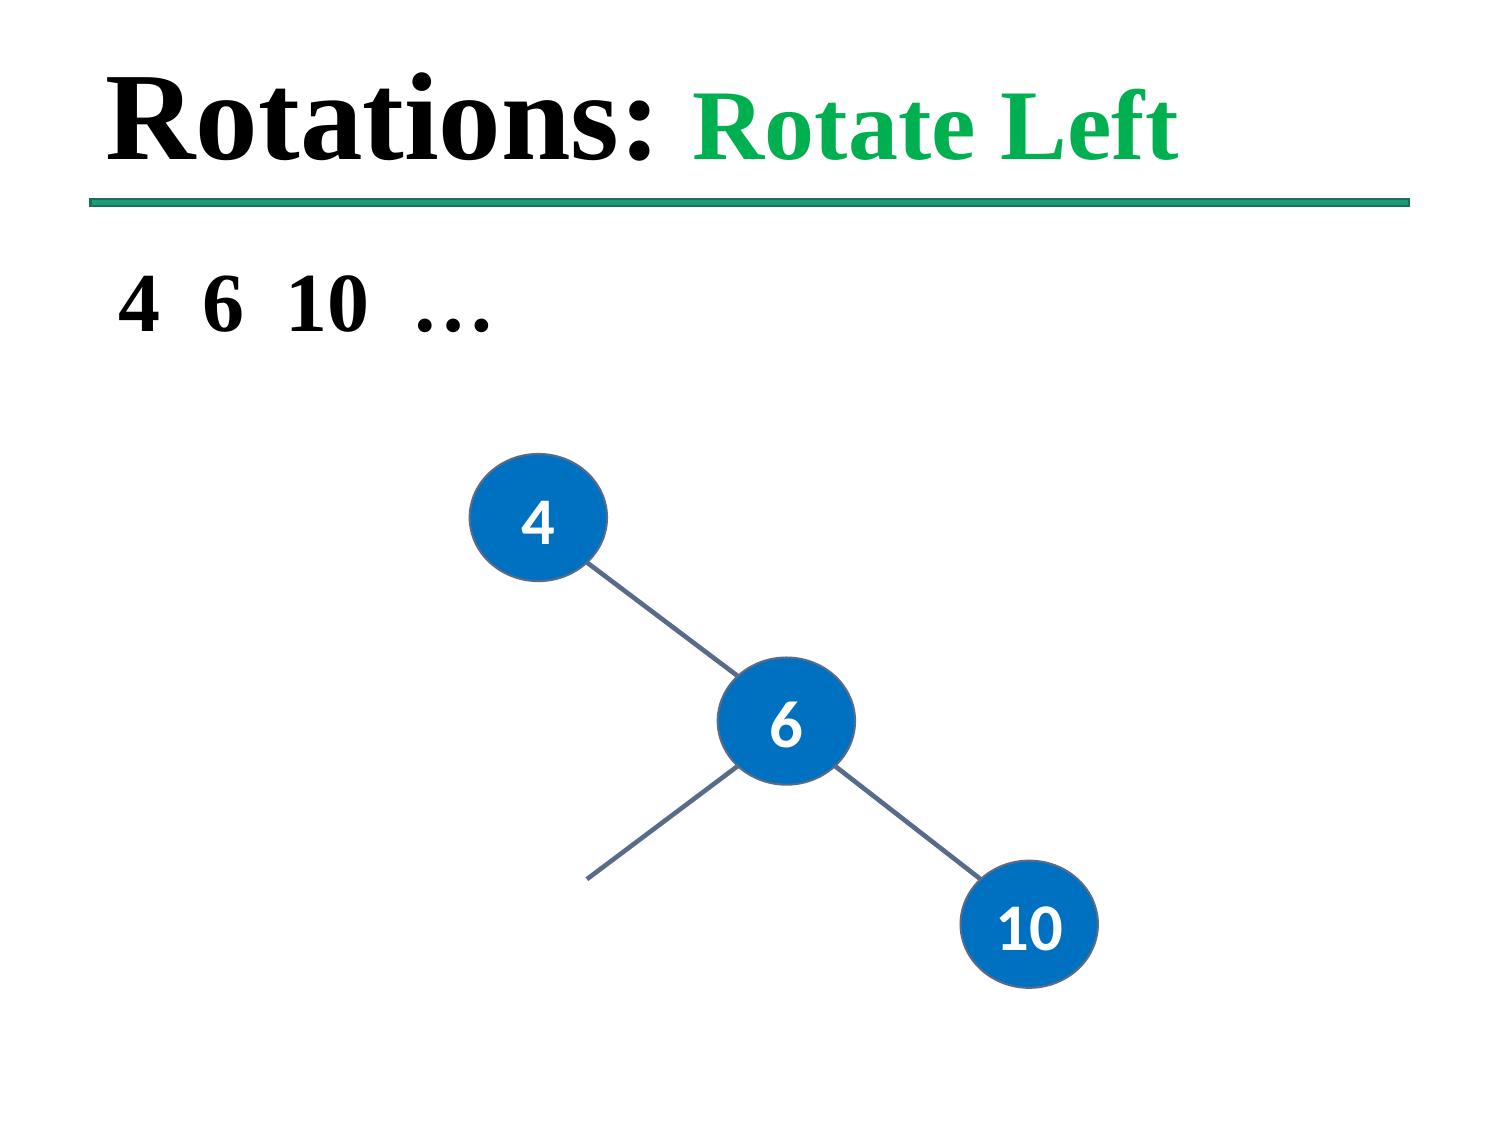

# Rotations: Rotate Left

4  6  10  …
4
6
10